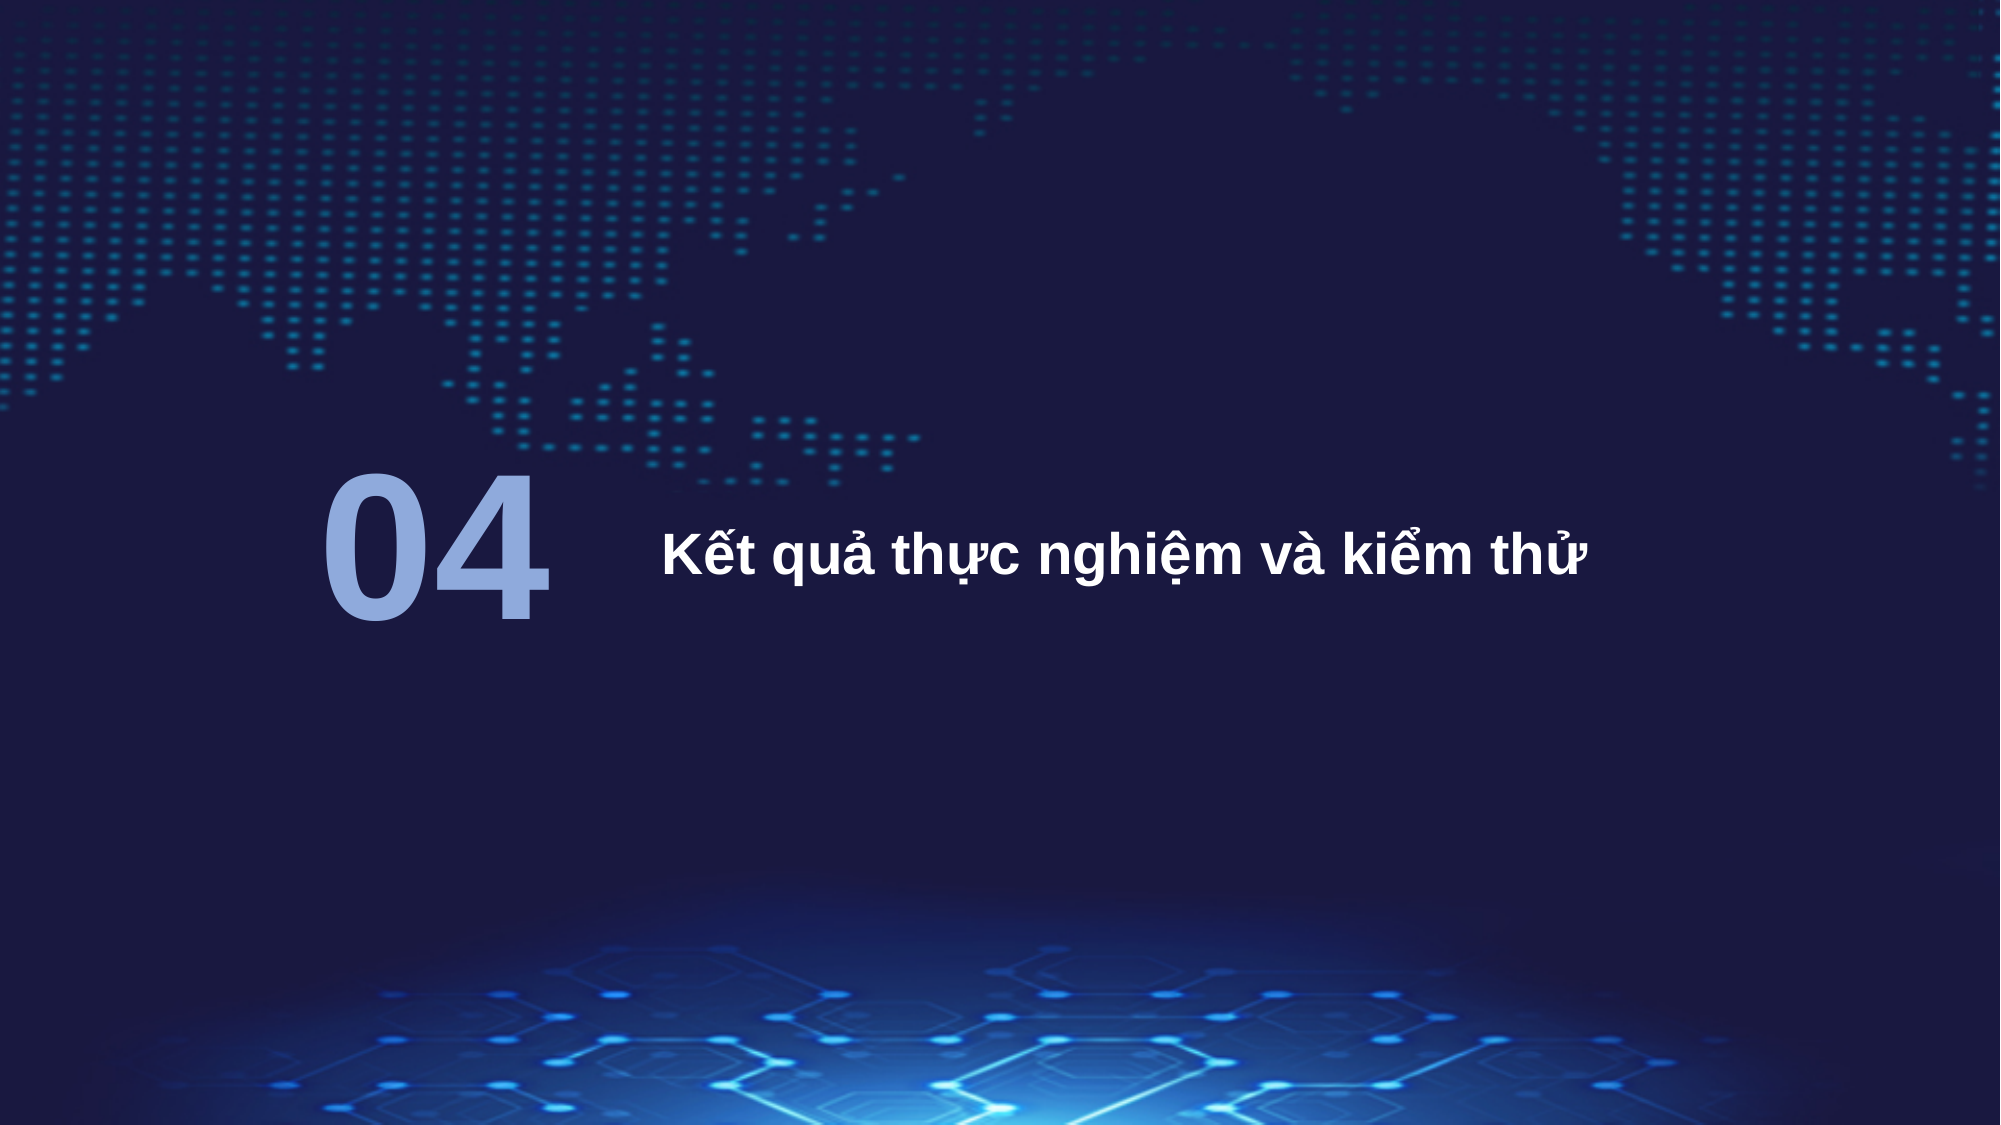

04
Kết quả thực nghiệm và kiểm thử